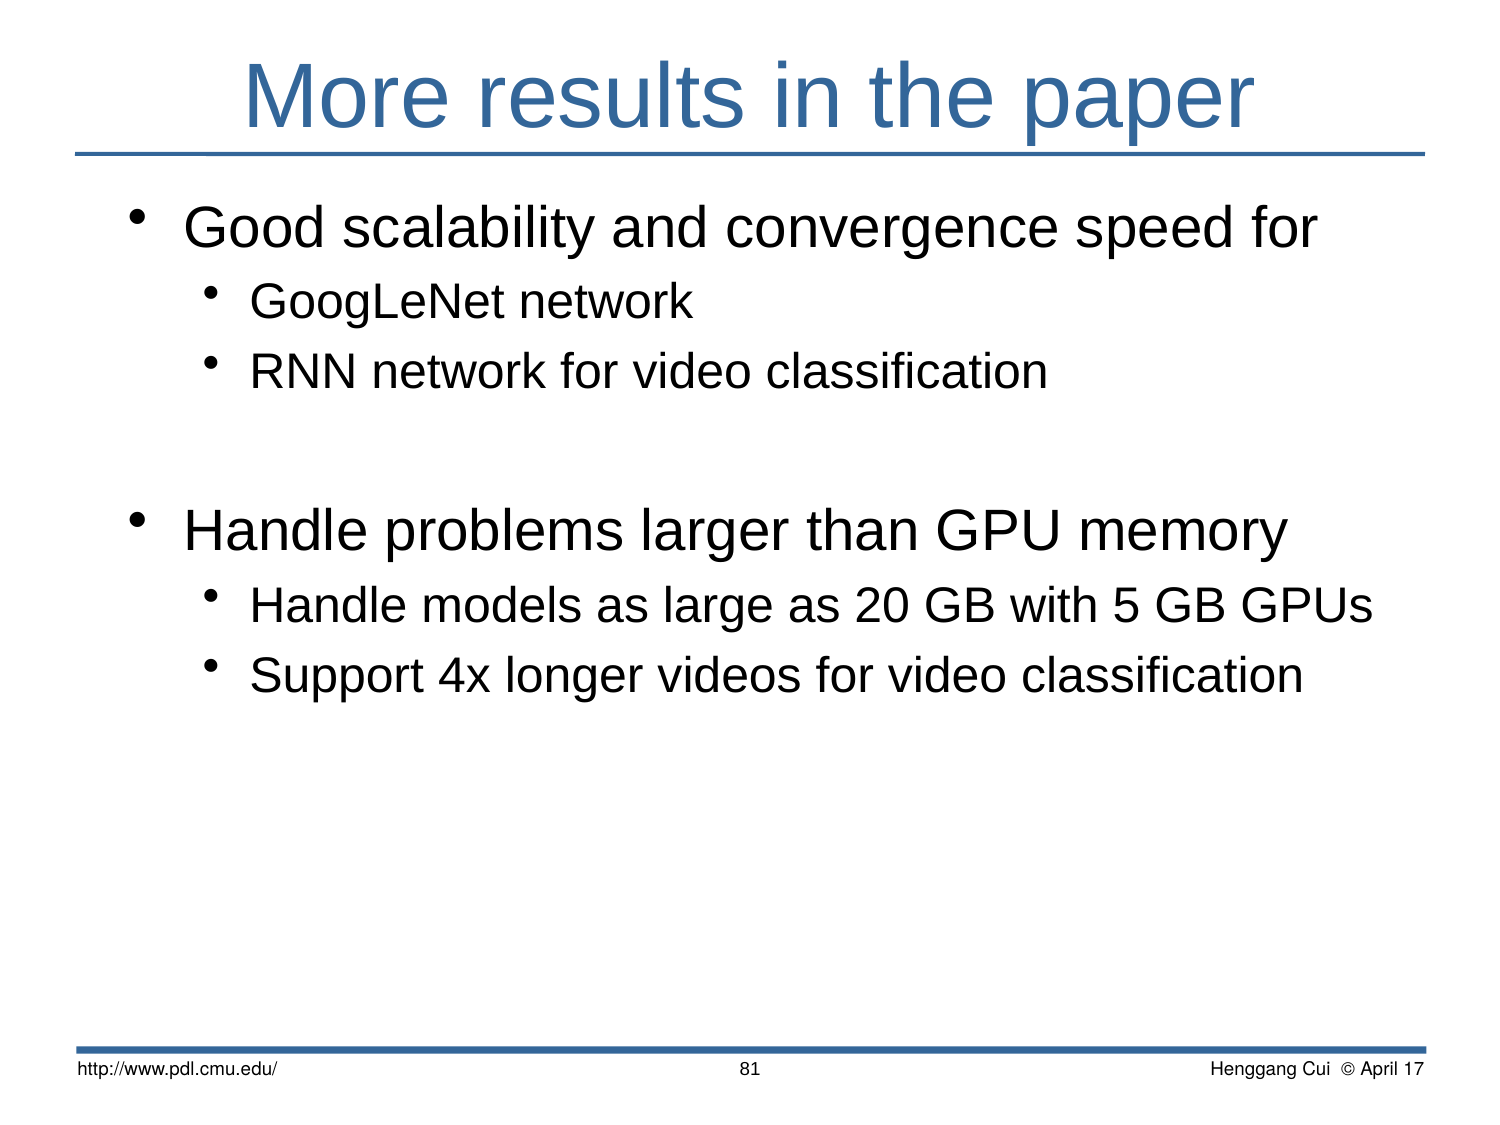

# More results in the paper
Good scalability and convergence speed for
GoogLeNet network
RNN network for video classification

Handle problems larger than GPU memory
Handle models as large as 20 GB with 5 GB GPUs
Support 4x longer videos for video classification
http://www.pdl.cmu.edu/
   Henggang Cui  © April 17
81